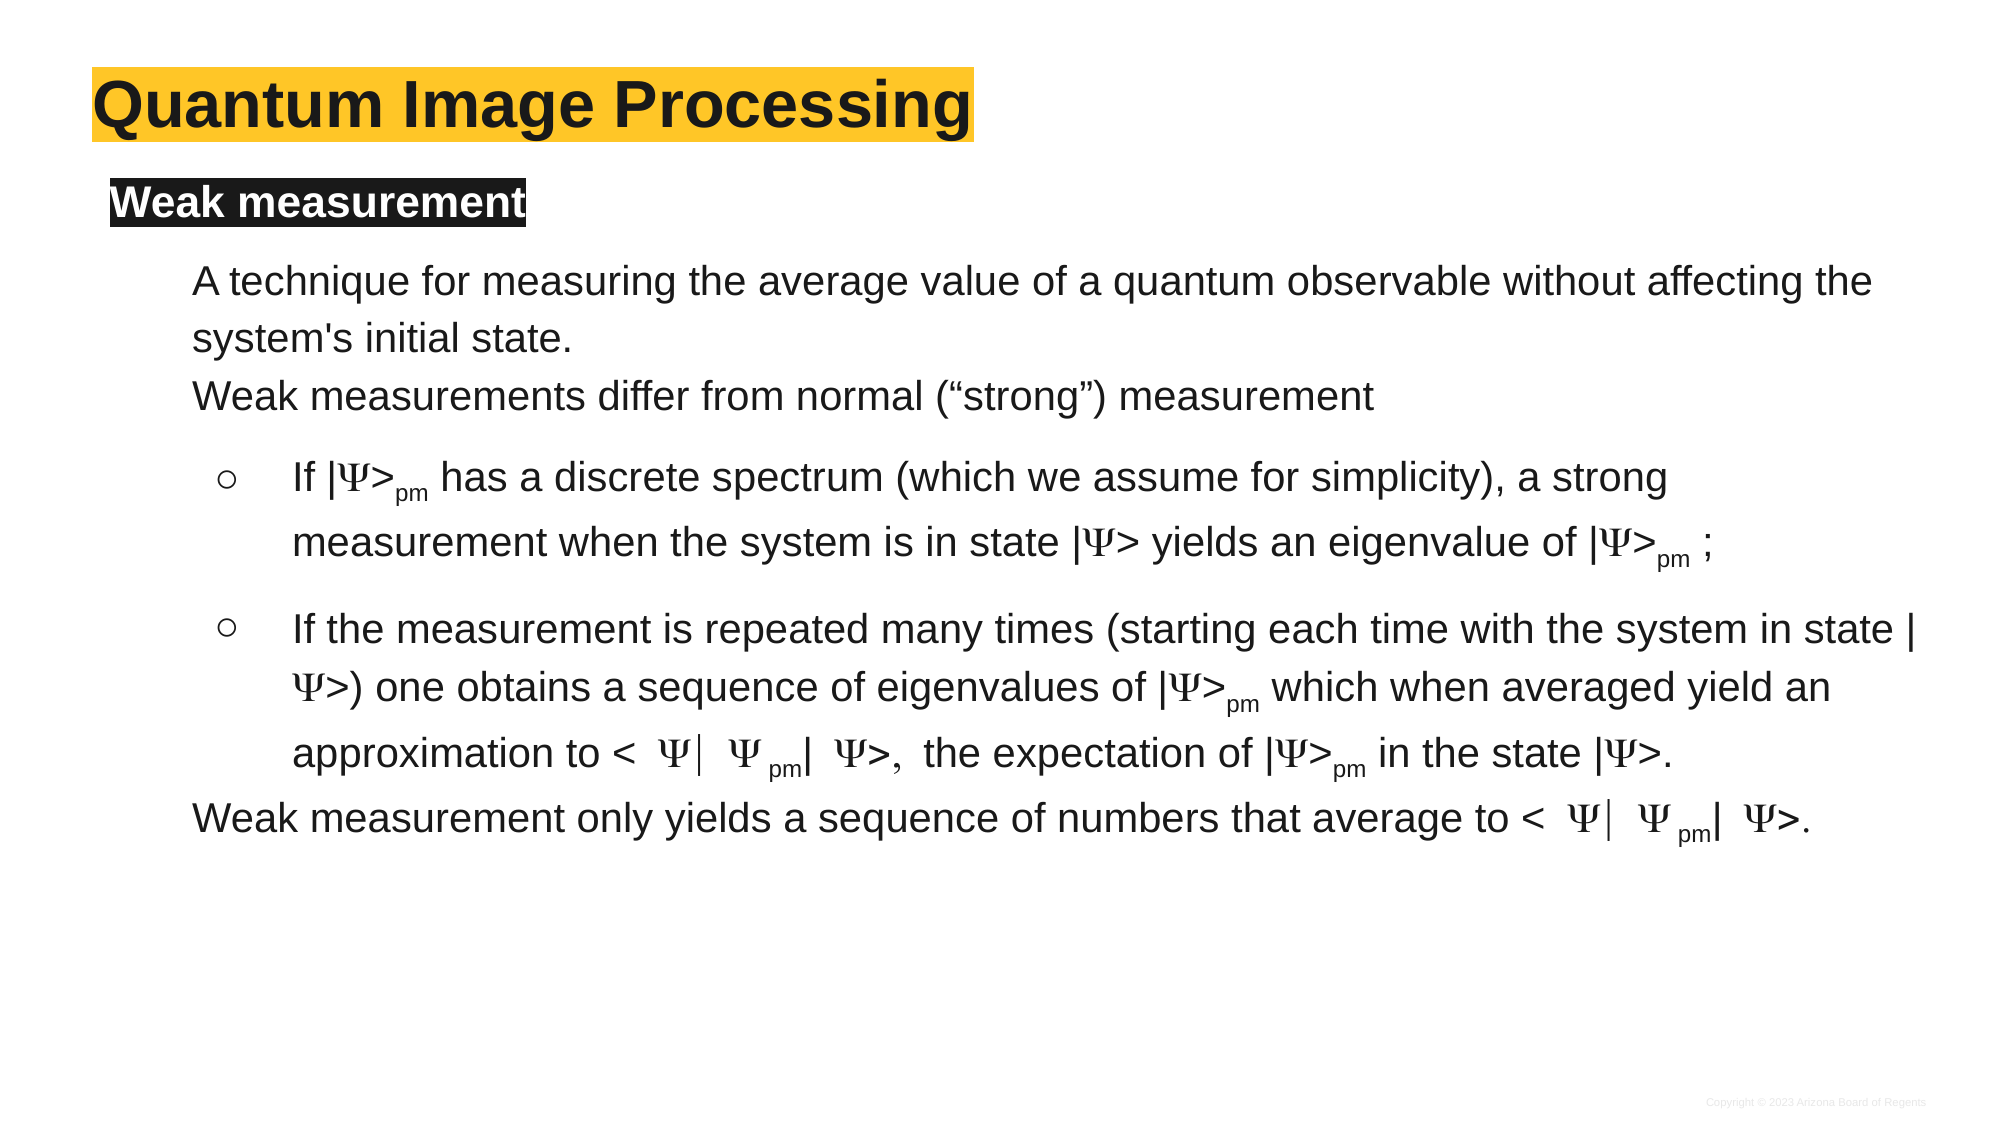

# Quantum Image Processing
Weak measurement
A technique for measuring the average value of a quantum observable without affecting the system's initial state.
Weak measurements differ from normal (“strong”) measurement
If |Ψ>pm has a discrete spectrum (which we assume for simplicity), a strong measurement when the system is in state |Ψ> yields an eigenvalue of |Ψ>pm ;
If the measurement is repeated many times (starting each time with the system in state |Ψ>) one obtains a sequence of eigenvalues of |Ψ>pm which when averaged yield an approximation to < Ψ| Ψ pm| Ψ>, the expectation of |Ψ>pm in the state |Ψ>.
Weak measurement only yields a sequence of numbers that average to < Ψ| Ψ pm| Ψ>.